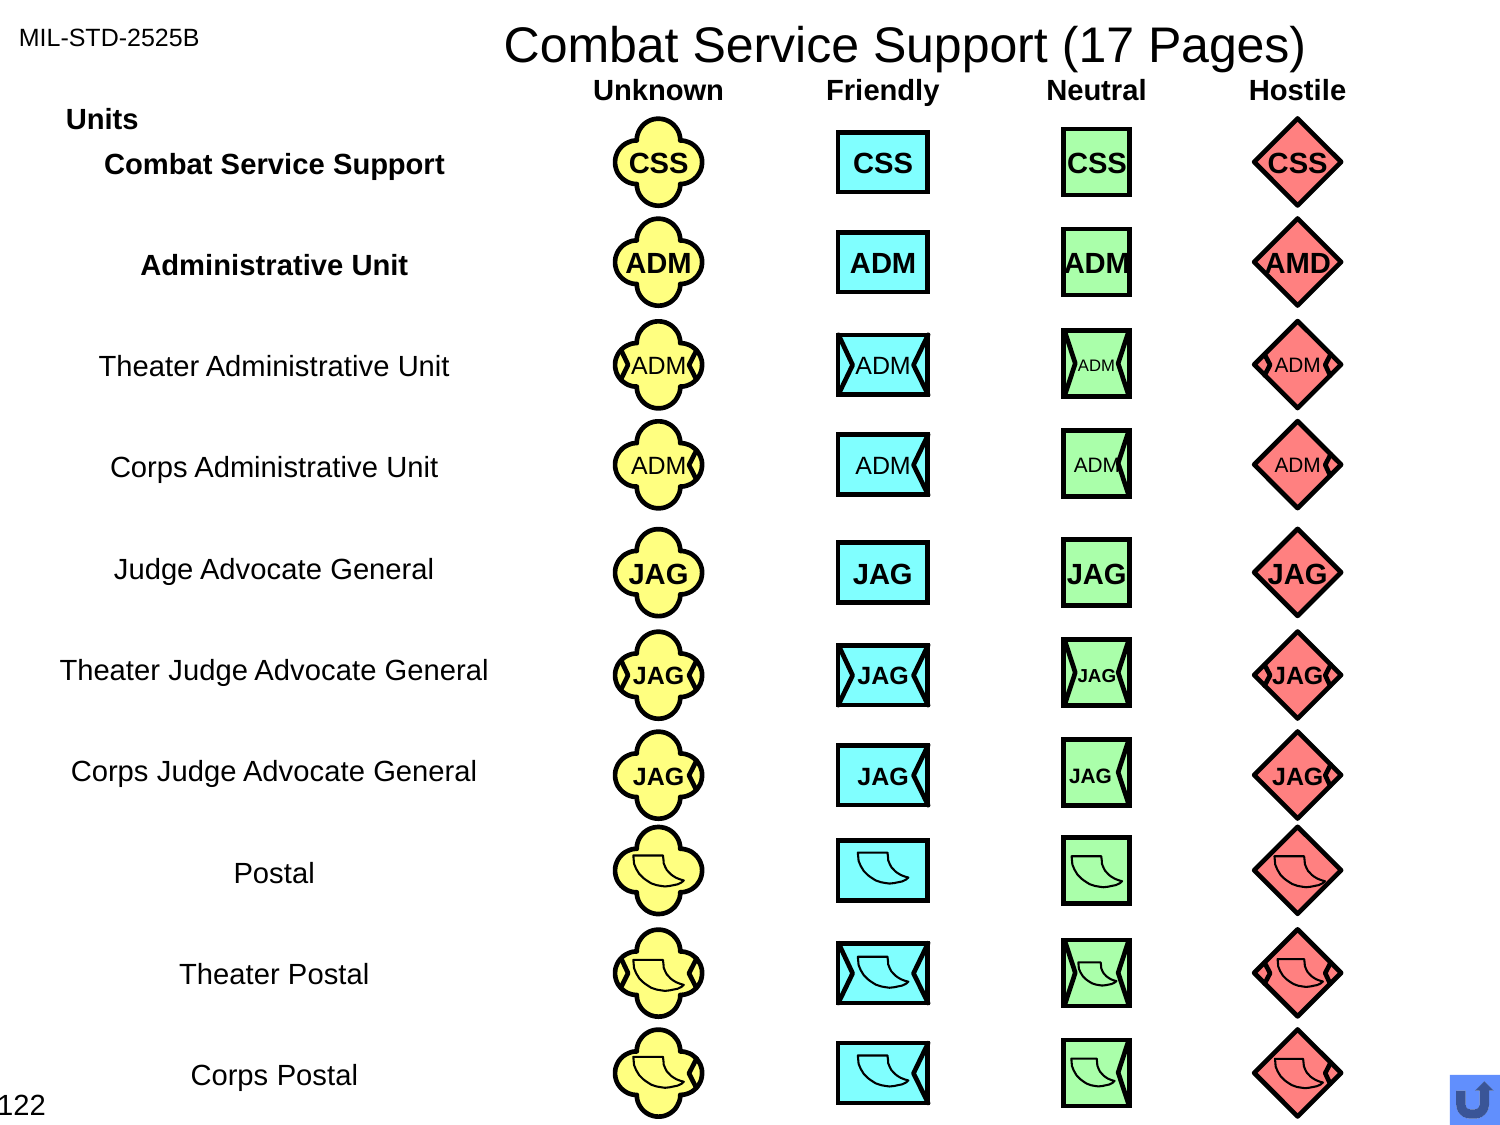

# Combat Service Support (17 Pages)
MIL-STD-2525B
Unknown
Friendly
Neutral
Hostile
Units

CSS

CSS

CSS

CSS
Combat Service Support

AMD

ADM

ADM

ADM
Administrative Unit

ADM

ADM

ADM

ADM
Theater Administrative Unit

ADM

ADM

ADM

ADM
Corps Administrative Unit

JAG

JAG

JAG

JAG
Judge Advocate General

JAG

JAG

JAG

JAG
Theater Judge Advocate General

JAG

JAG

JAG

JAG
Corps Judge Advocate General

Postal

Theater Postal

Corps Postal
122